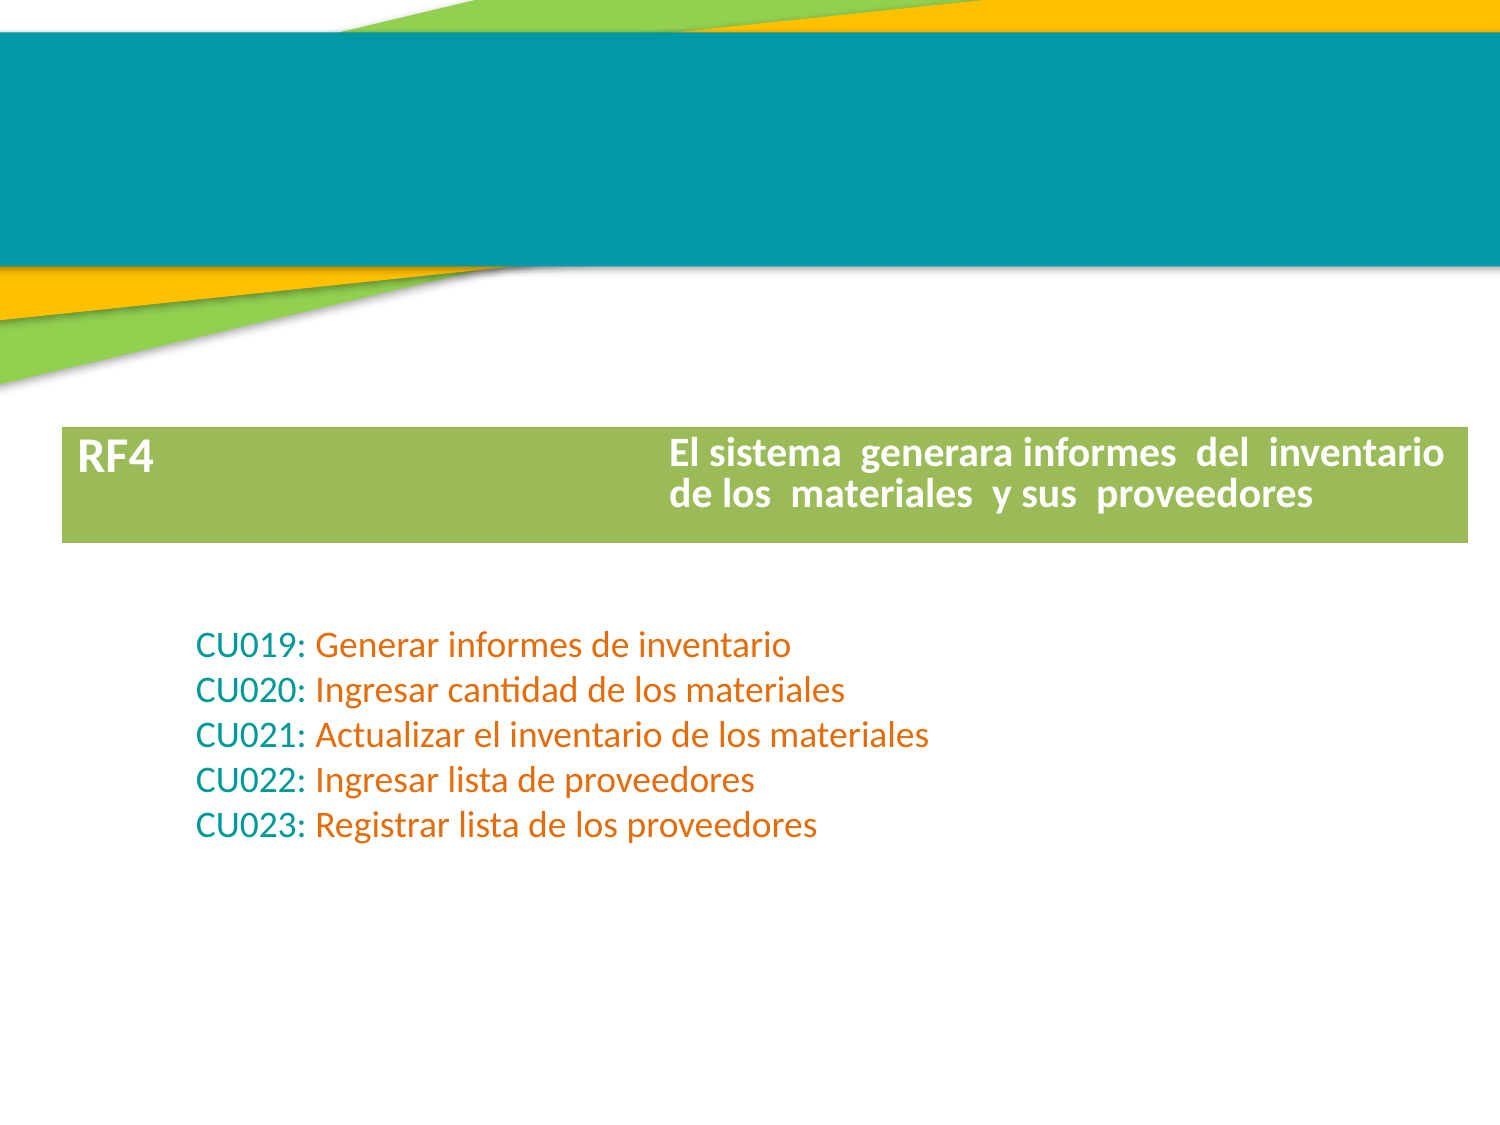

| RF4 | El sistema generara informes del inventario de los materiales y sus proveedores |
| --- | --- |
CU019: Generar informes de inventario
CU020: Ingresar cantidad de los materiales
CU021: Actualizar el inventario de los materiales
CU022: Ingresar lista de proveedores
CU023: Registrar lista de los proveedores